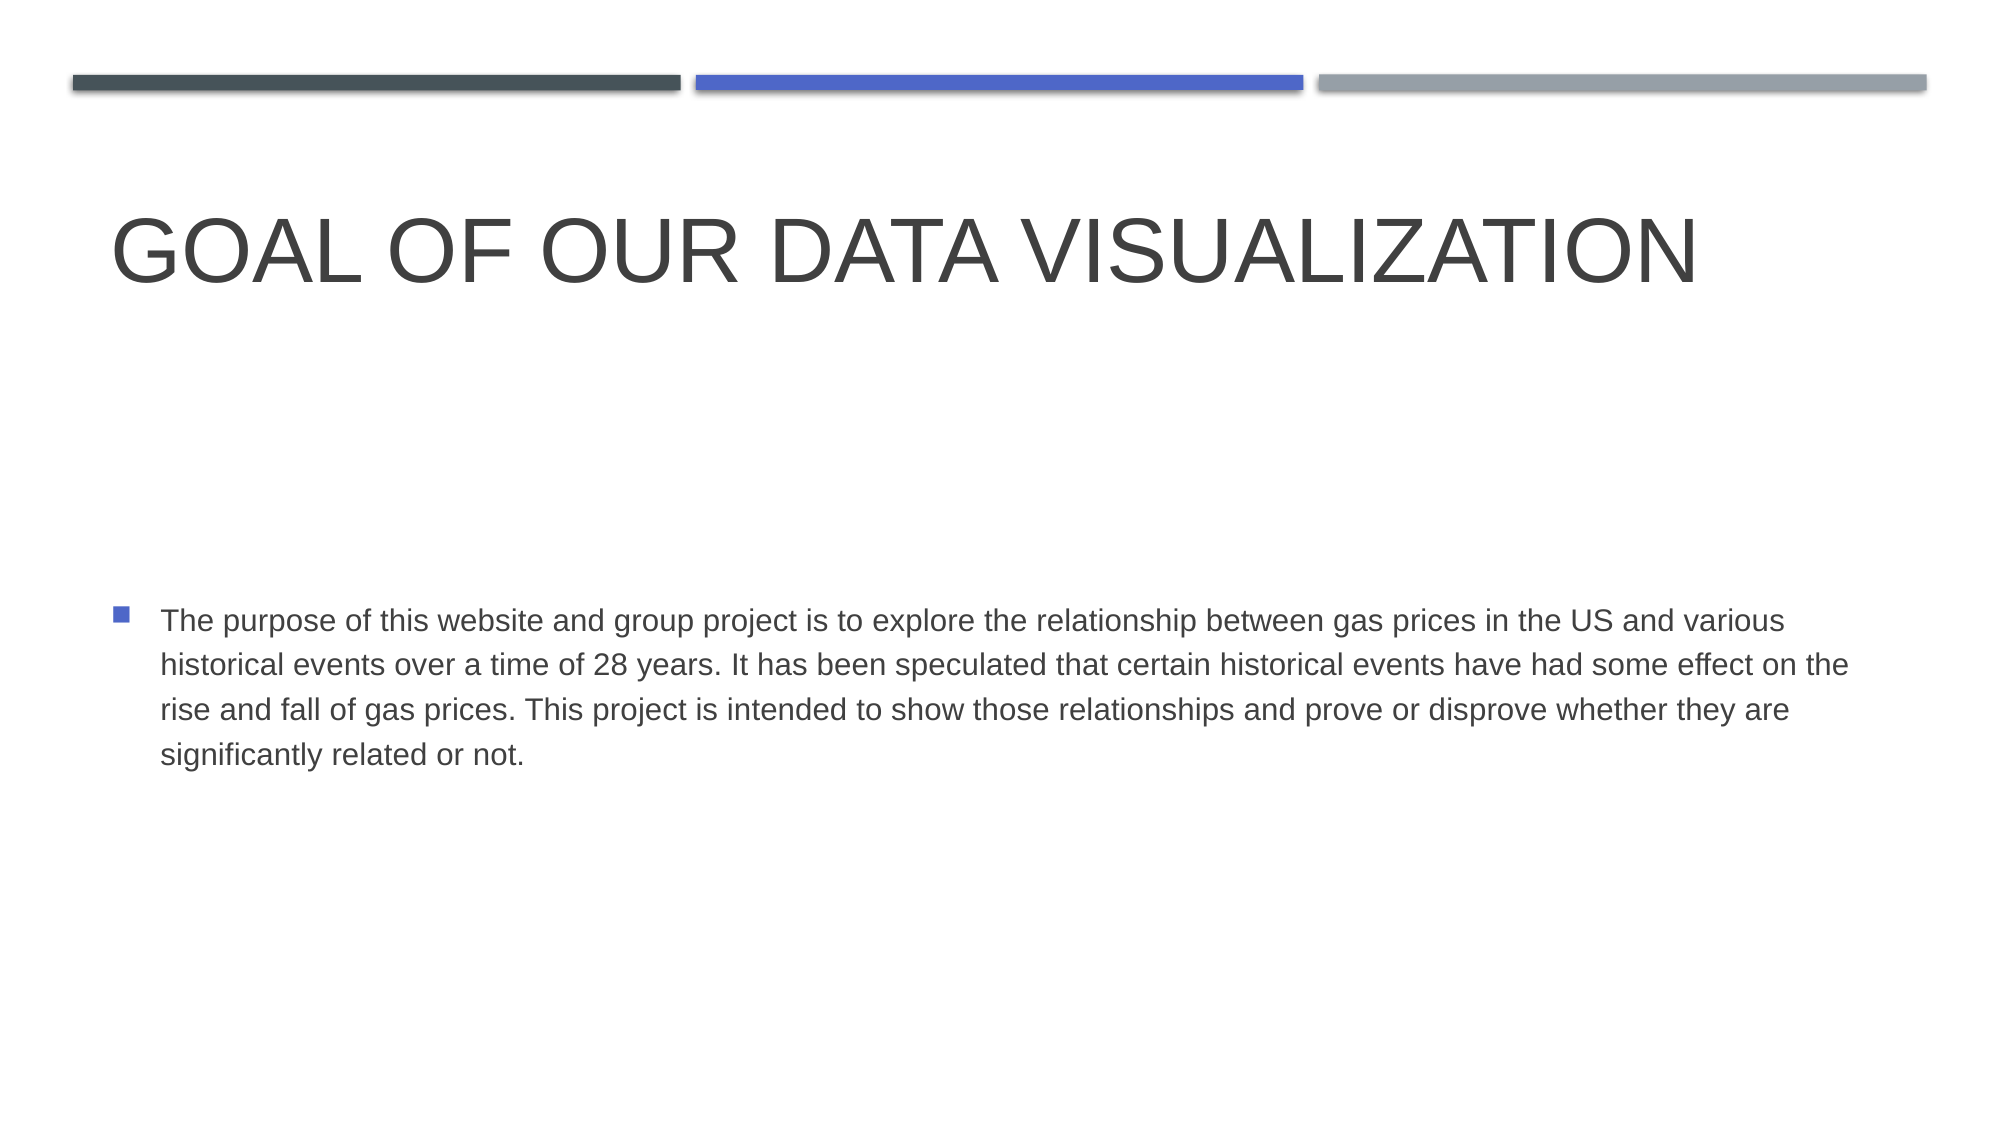

# Goal of OUR Data Visualization
The purpose of this website and group project is to explore the relationship between gas prices in the US and various historical events over a time of 28 years. It has been speculated that certain historical events have had some effect on the rise and fall of gas prices. This project is intended to show those relationships and prove or disprove whether they are significantly related or not.